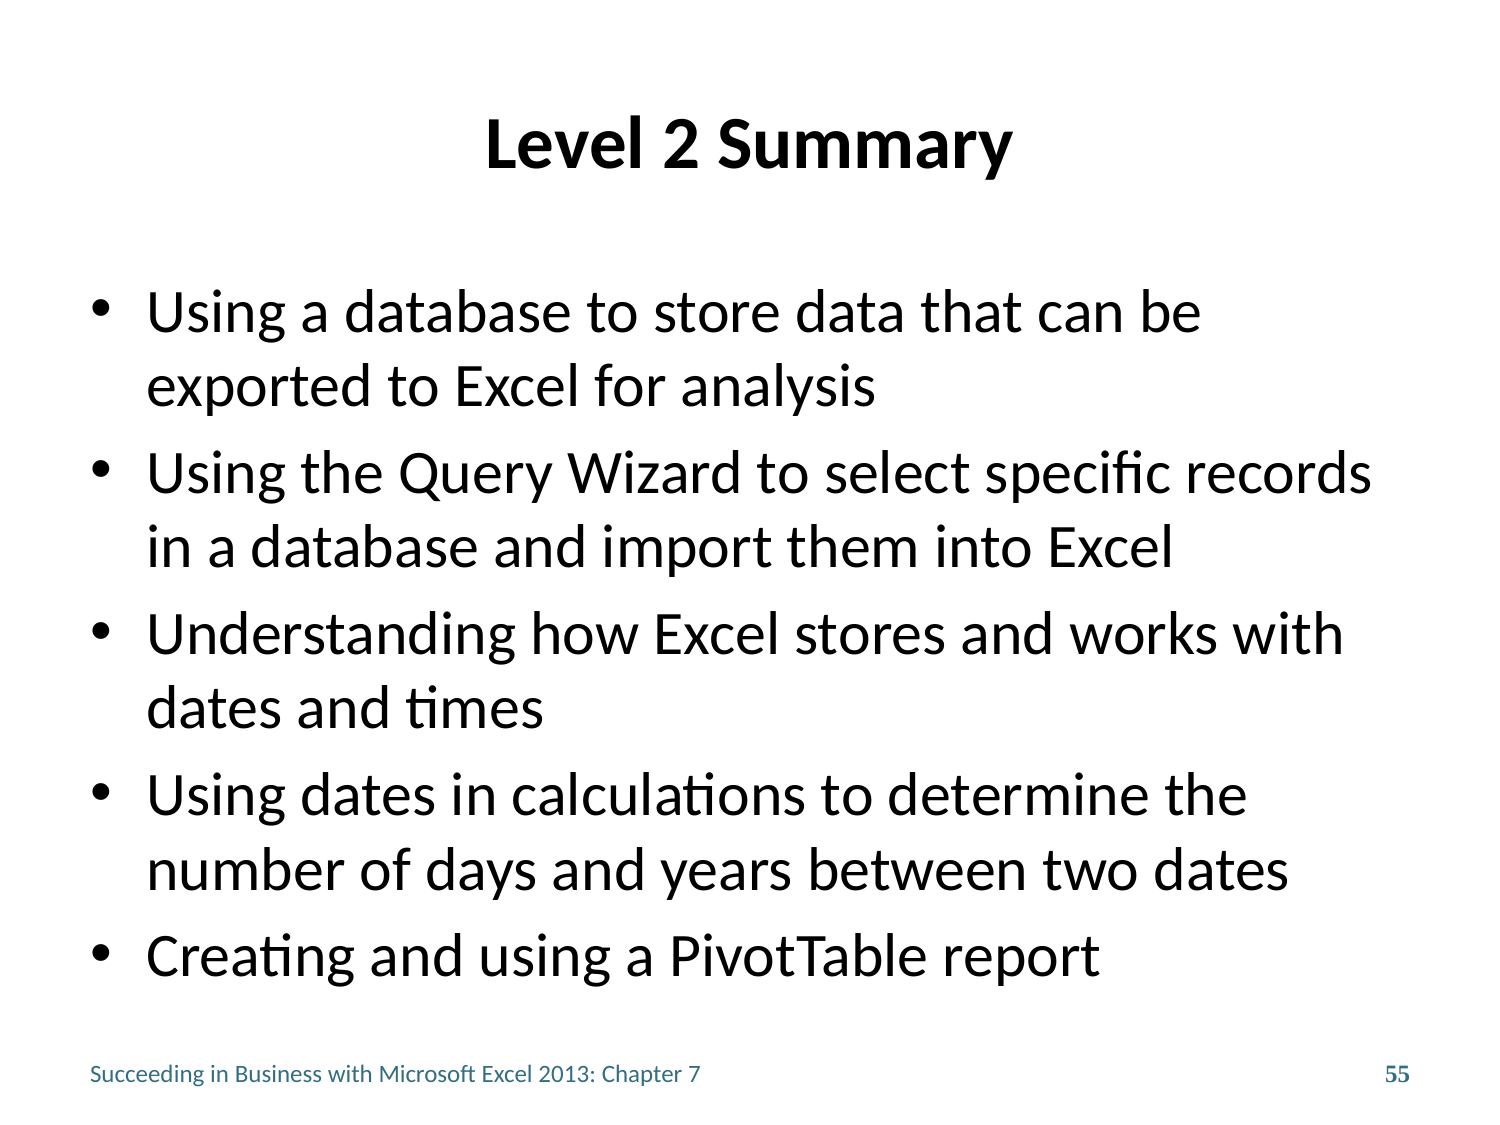

# Level 2 Summary
Using a database to store data that can be exported to Excel for analysis
Using the Query Wizard to select specific records in a database and import them into Excel
Understanding how Excel stores and works with dates and times
Using dates in calculations to determine the number of days and years between two dates
Creating and using a PivotTable report
Succeeding in Business with Microsoft Excel 2013: Chapter 7
55